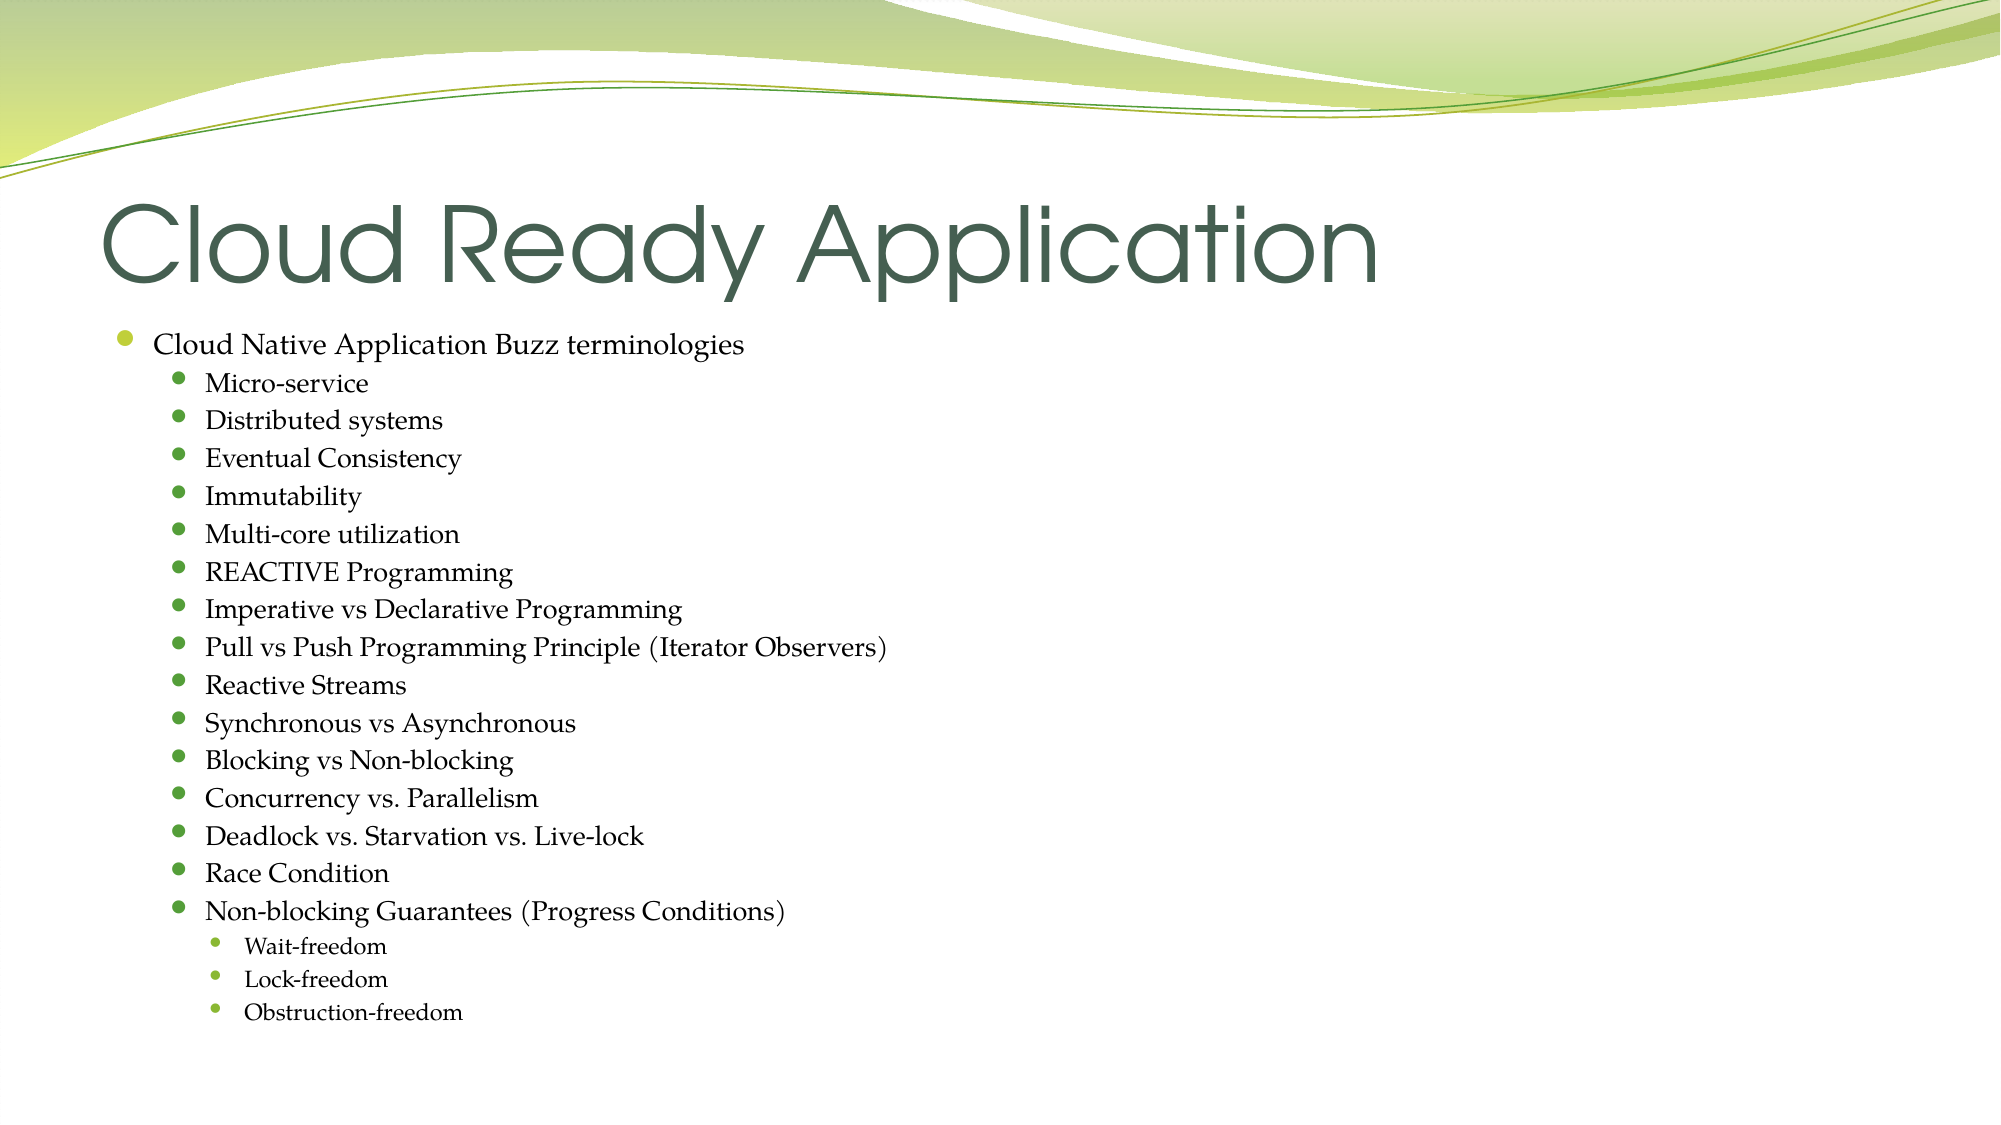

# Cloud Ready Application
Cloud Native Application Buzz terminologies
Micro-service
Distributed systems
Eventual Consistency
Immutability
Multi-core utilization
REACTIVE Programming
Imperative vs Declarative Programming
Pull vs Push Programming Principle (Iterator Observers)
Reactive Streams
Synchronous vs Asynchronous
Blocking vs Non-blocking
Concurrency vs. Parallelism
Deadlock vs. Starvation vs. Live-lock
Race Condition
Non-blocking Guarantees (Progress Conditions)
Wait-freedom
Lock-freedom
Obstruction-freedom